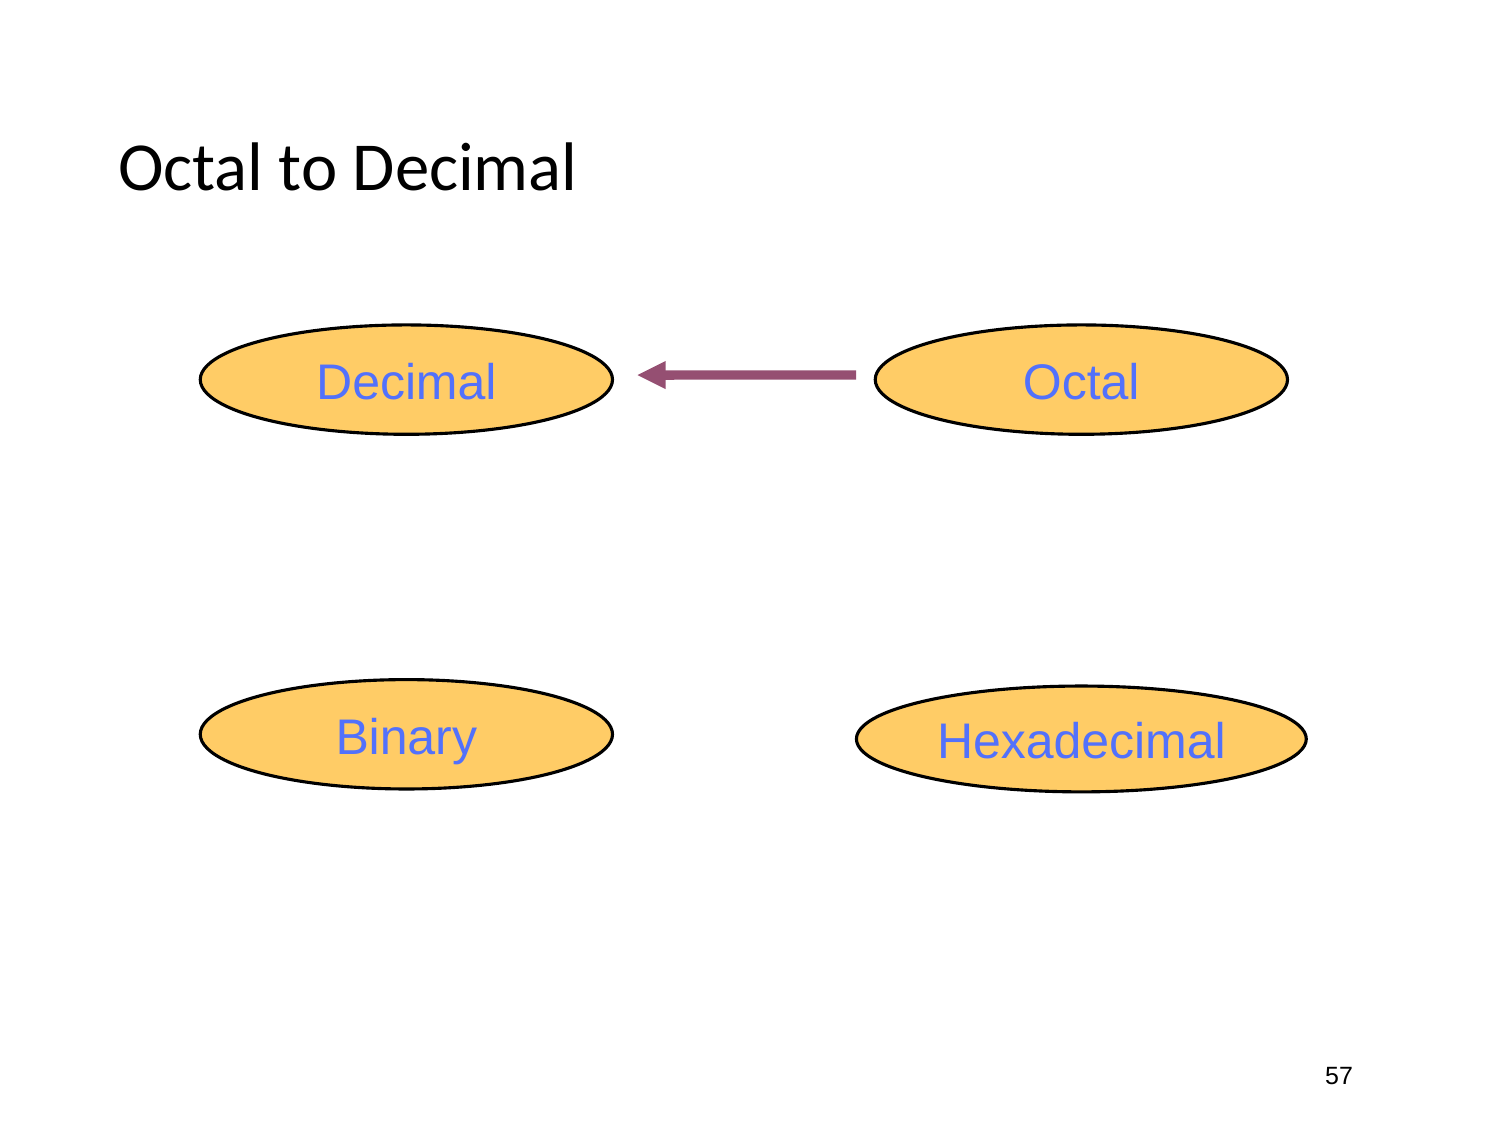

# Octal to Decimal

Decimal
Octal
Binary
Hexadecimal